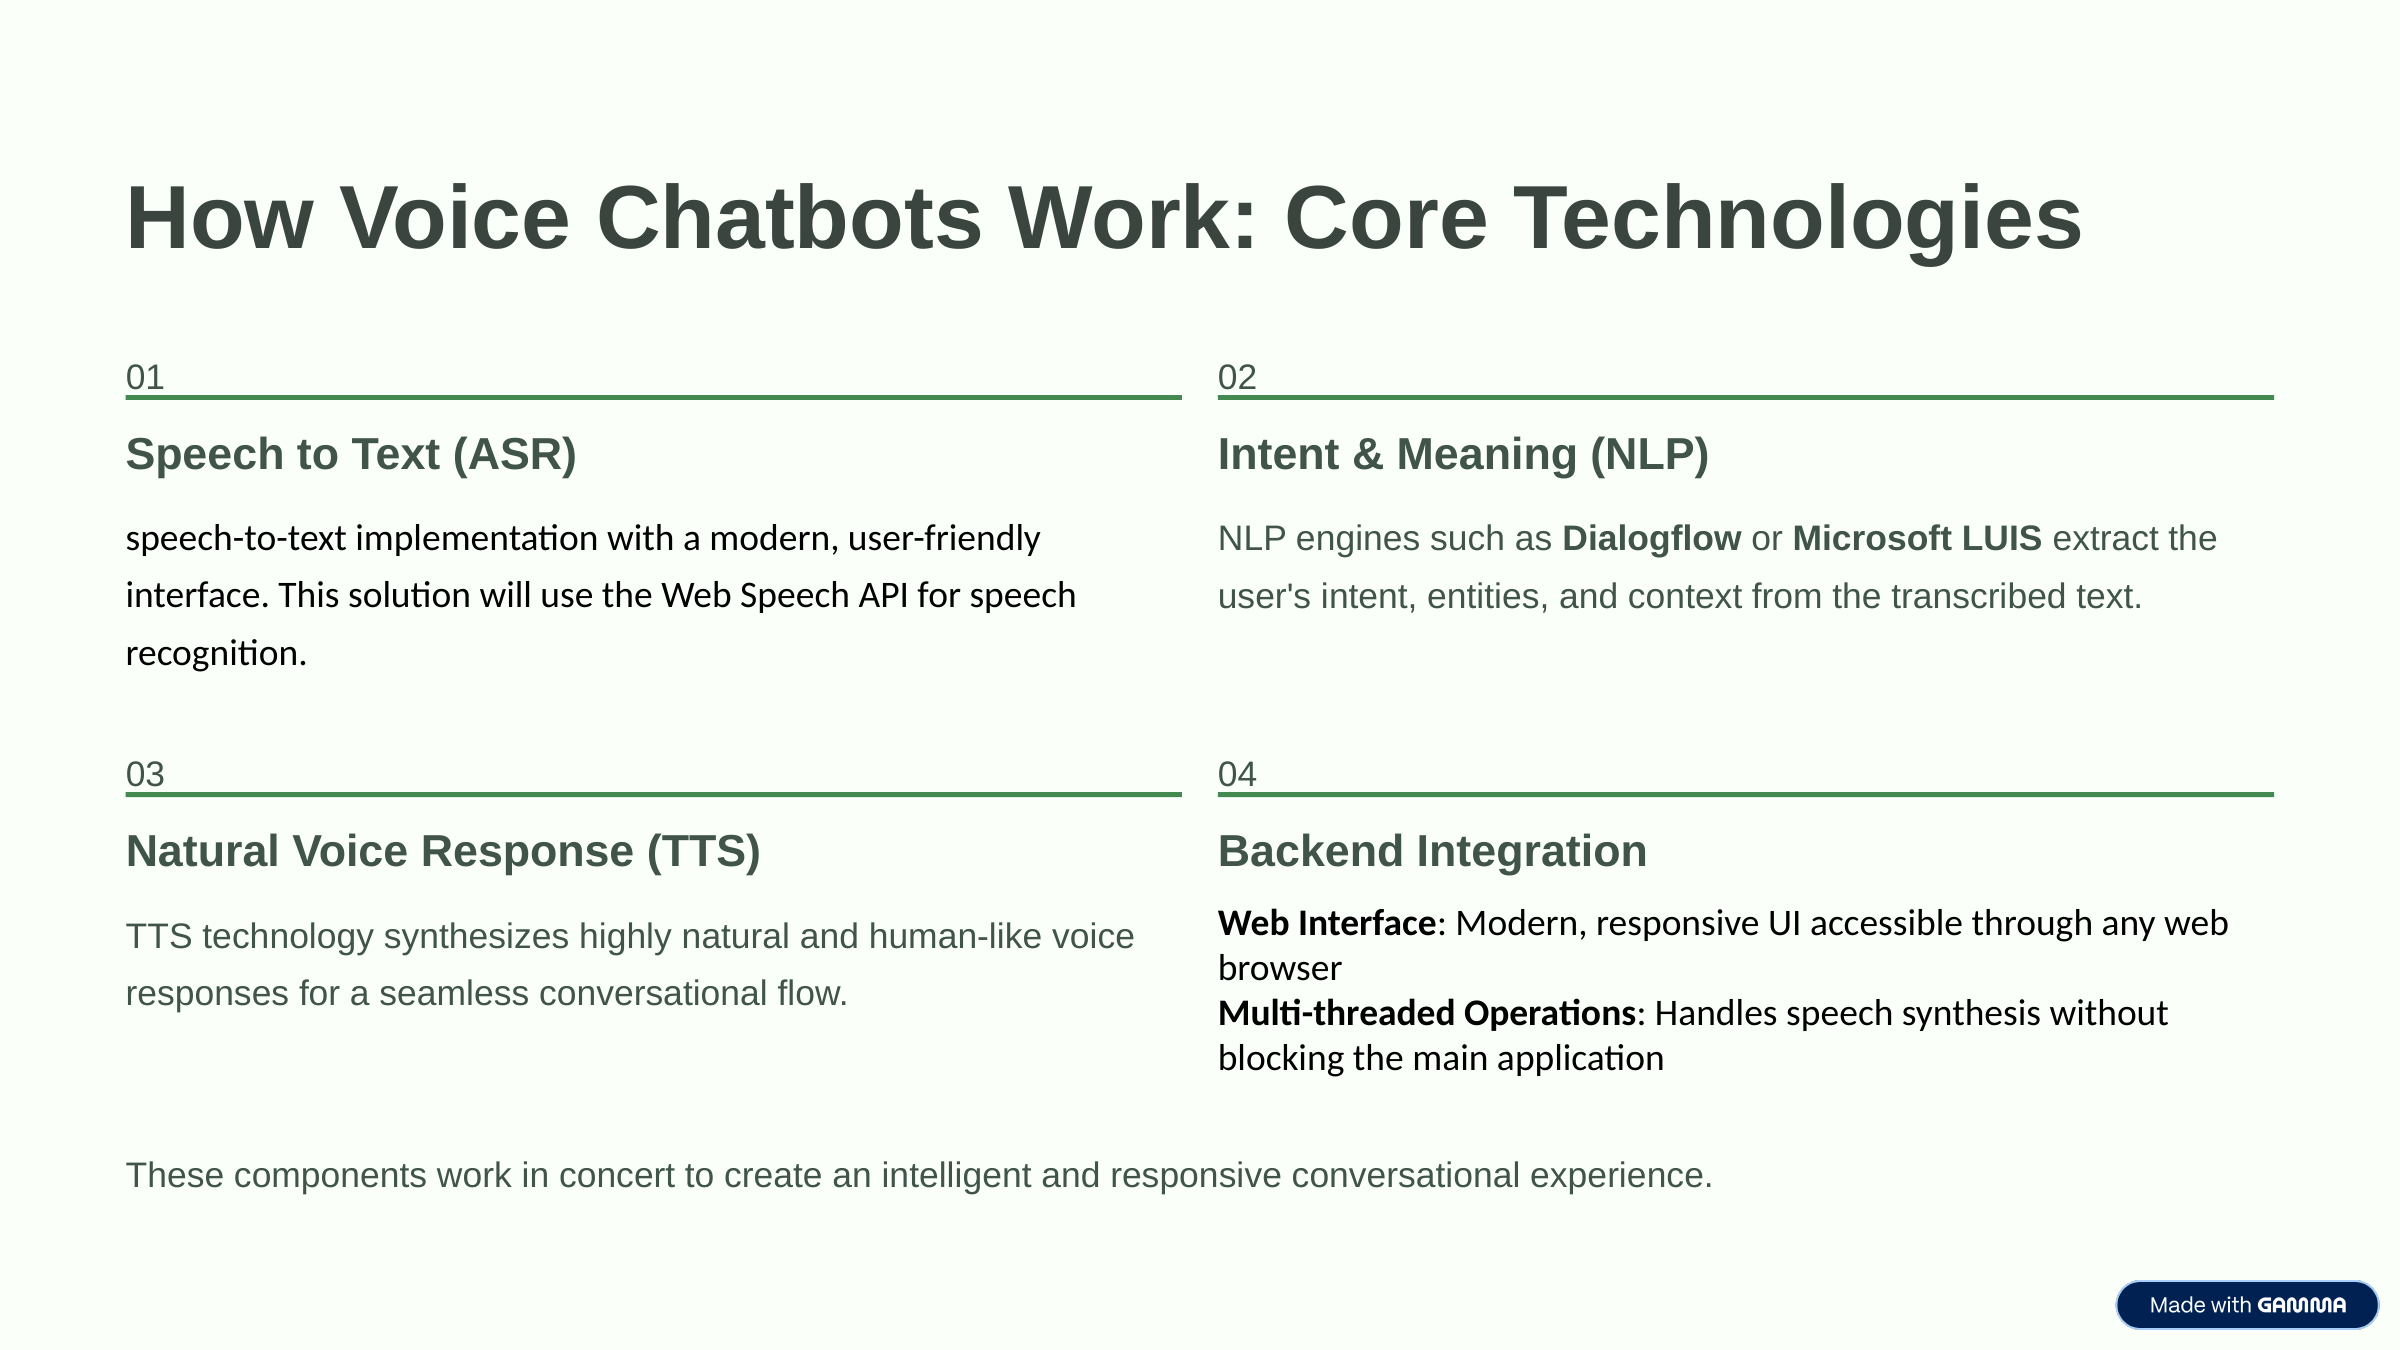

How Voice Chatbots Work: Core Technologies
01
02

Speech to Text (ASR)
Intent & Meaning (NLP)
speech-to-text implementation with a modern, user-friendly interface. This solution will use the Web Speech API for speech recognition.
NLP engines such as Dialogflow or Microsoft LUIS extract the user's intent, entities, and context from the transcribed text.
03
04

Natural Voice Response (TTS)
Backend Integration
TTS technology synthesizes highly natural and human-like voice responses for a seamless conversational flow.
Web Interface: Modern, responsive UI accessible through any web browser
Multi-threaded Operations: Handles speech synthesis without blocking the main application

These components work in concert to create an intelligent and responsive conversational experience.